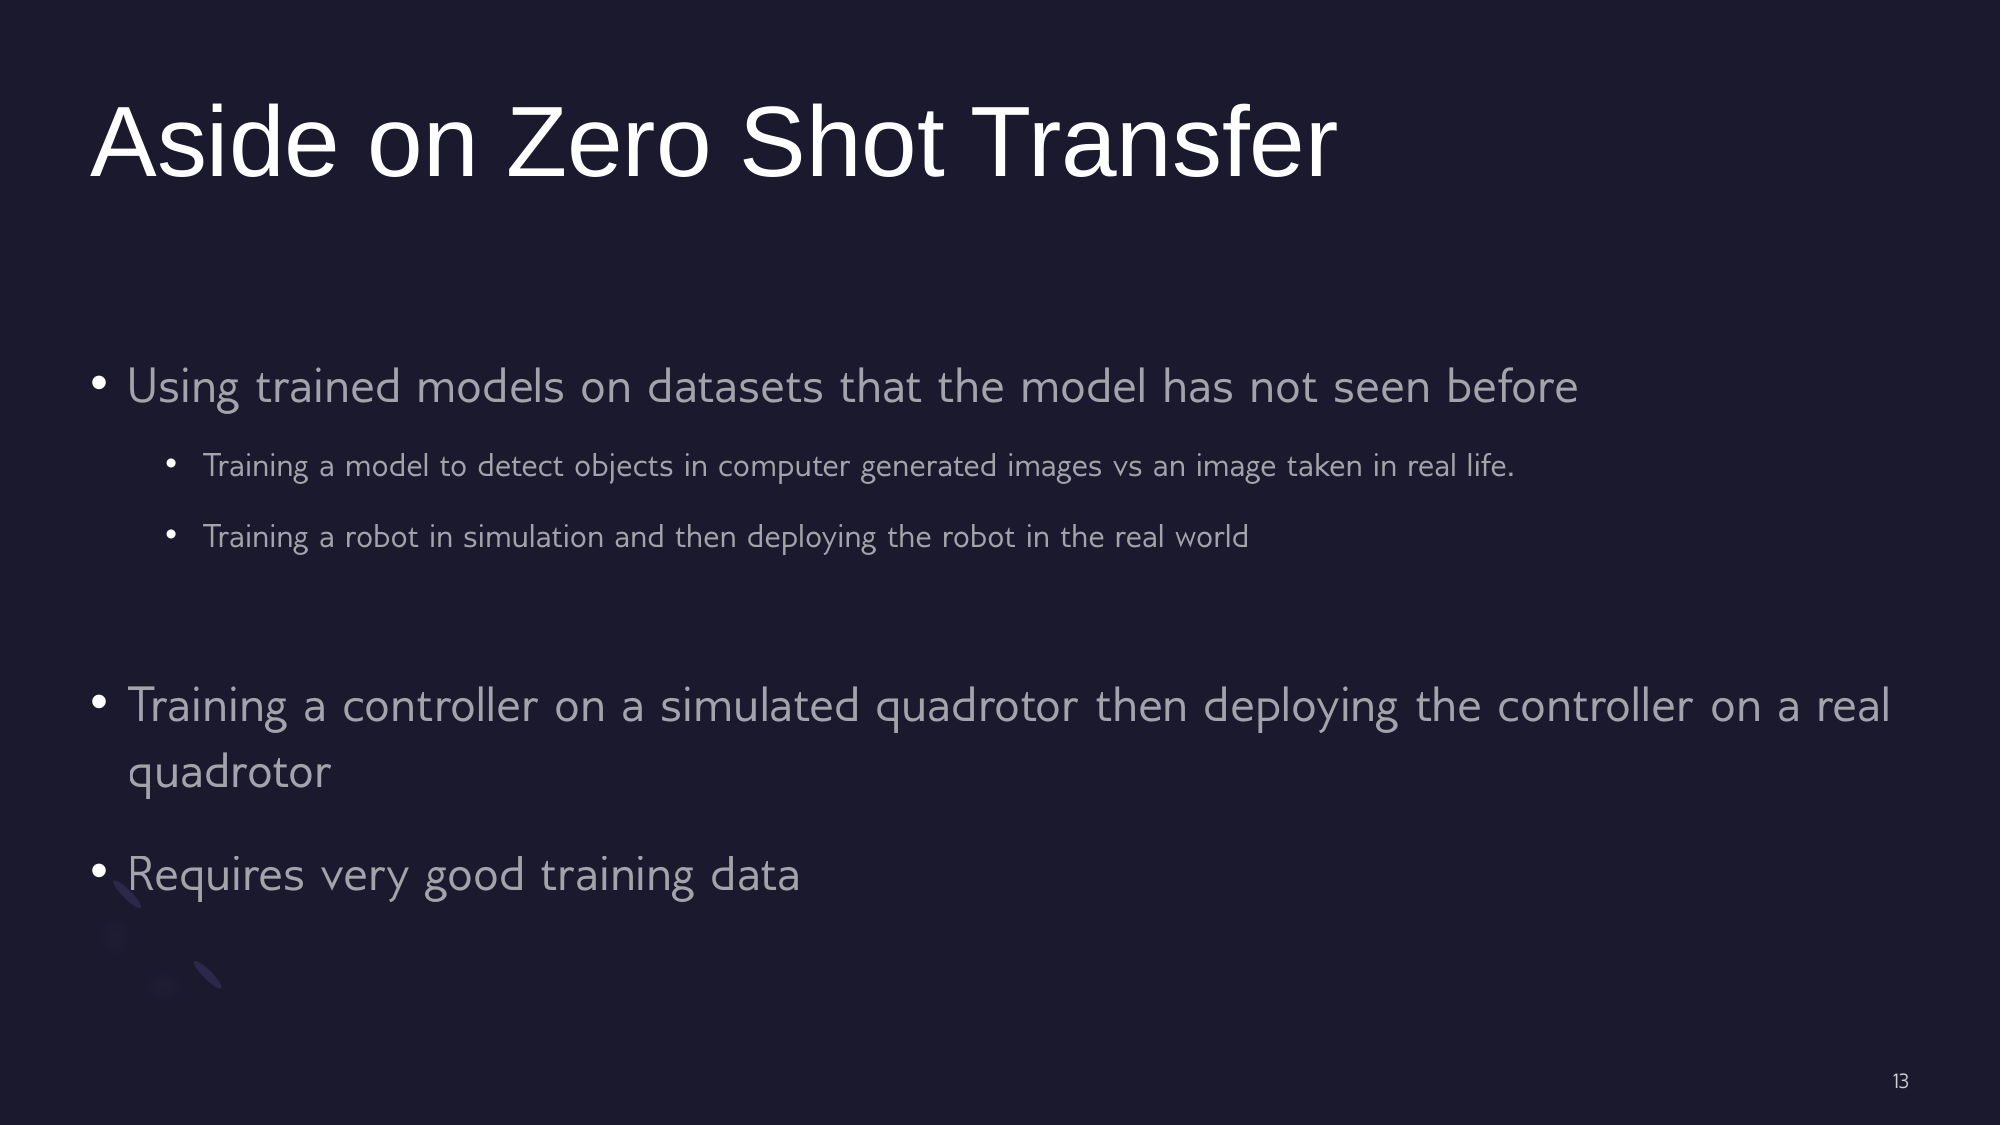

# Aside on Zero Shot Transfer
Using trained models on datasets that the model has not seen before
Training a model to detect objects in computer generated images vs an image taken in real life.
Training a robot in simulation and then deploying the robot in the real world

Training a controller on a simulated quadrotor then deploying the controller on a real quadrotor
Requires very good training data

13